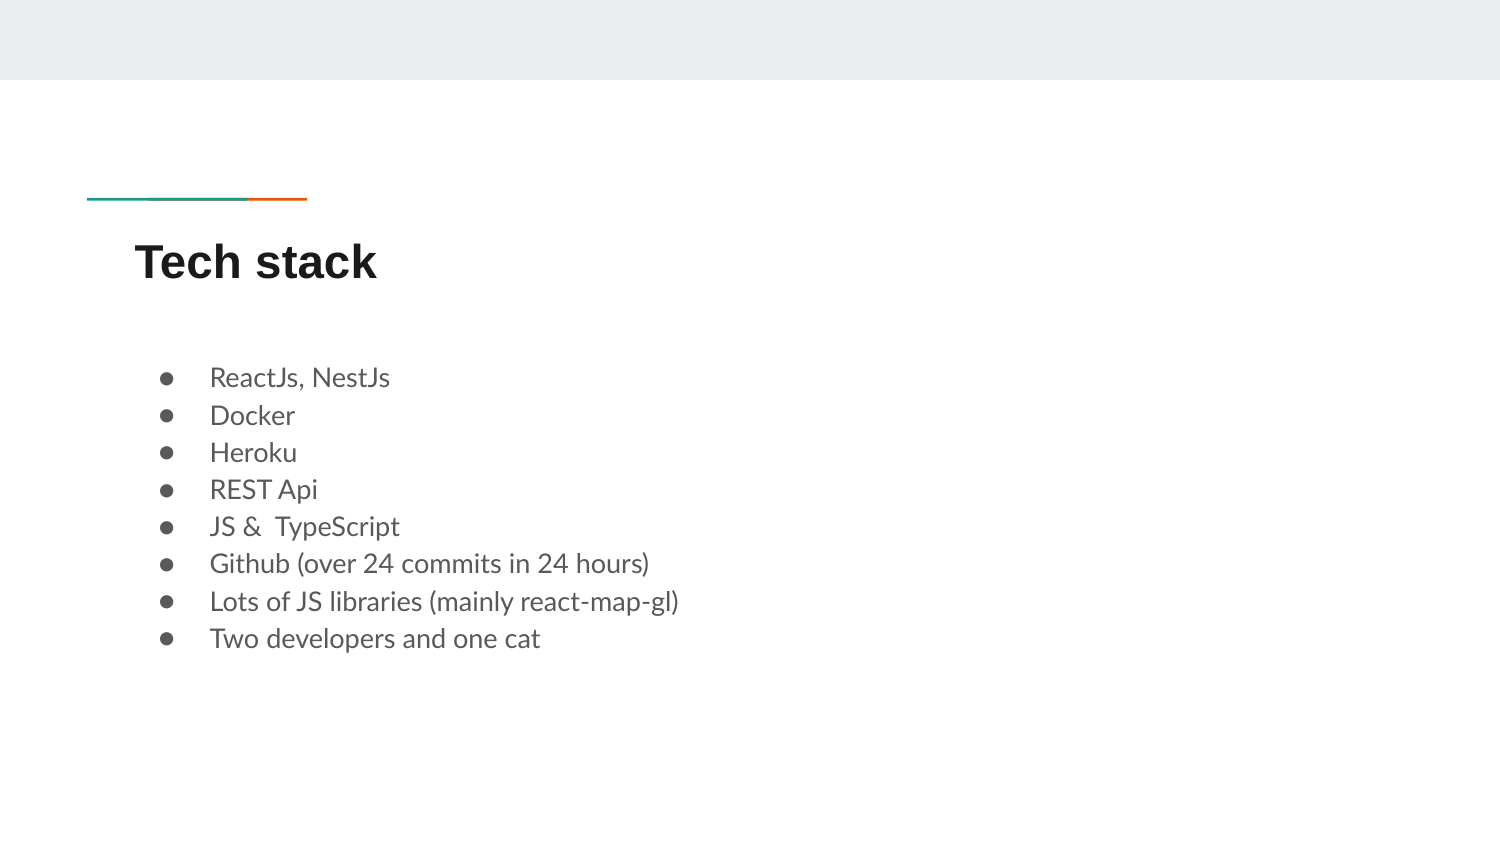

# Tech stack

ReactJs, NestJs
Docker
Heroku
REST Api
JS &  TypeScript
Github (over 24 commits in 24 hours)
Lots of JS libraries (mainly react-map-gl)
Two developers and one cat